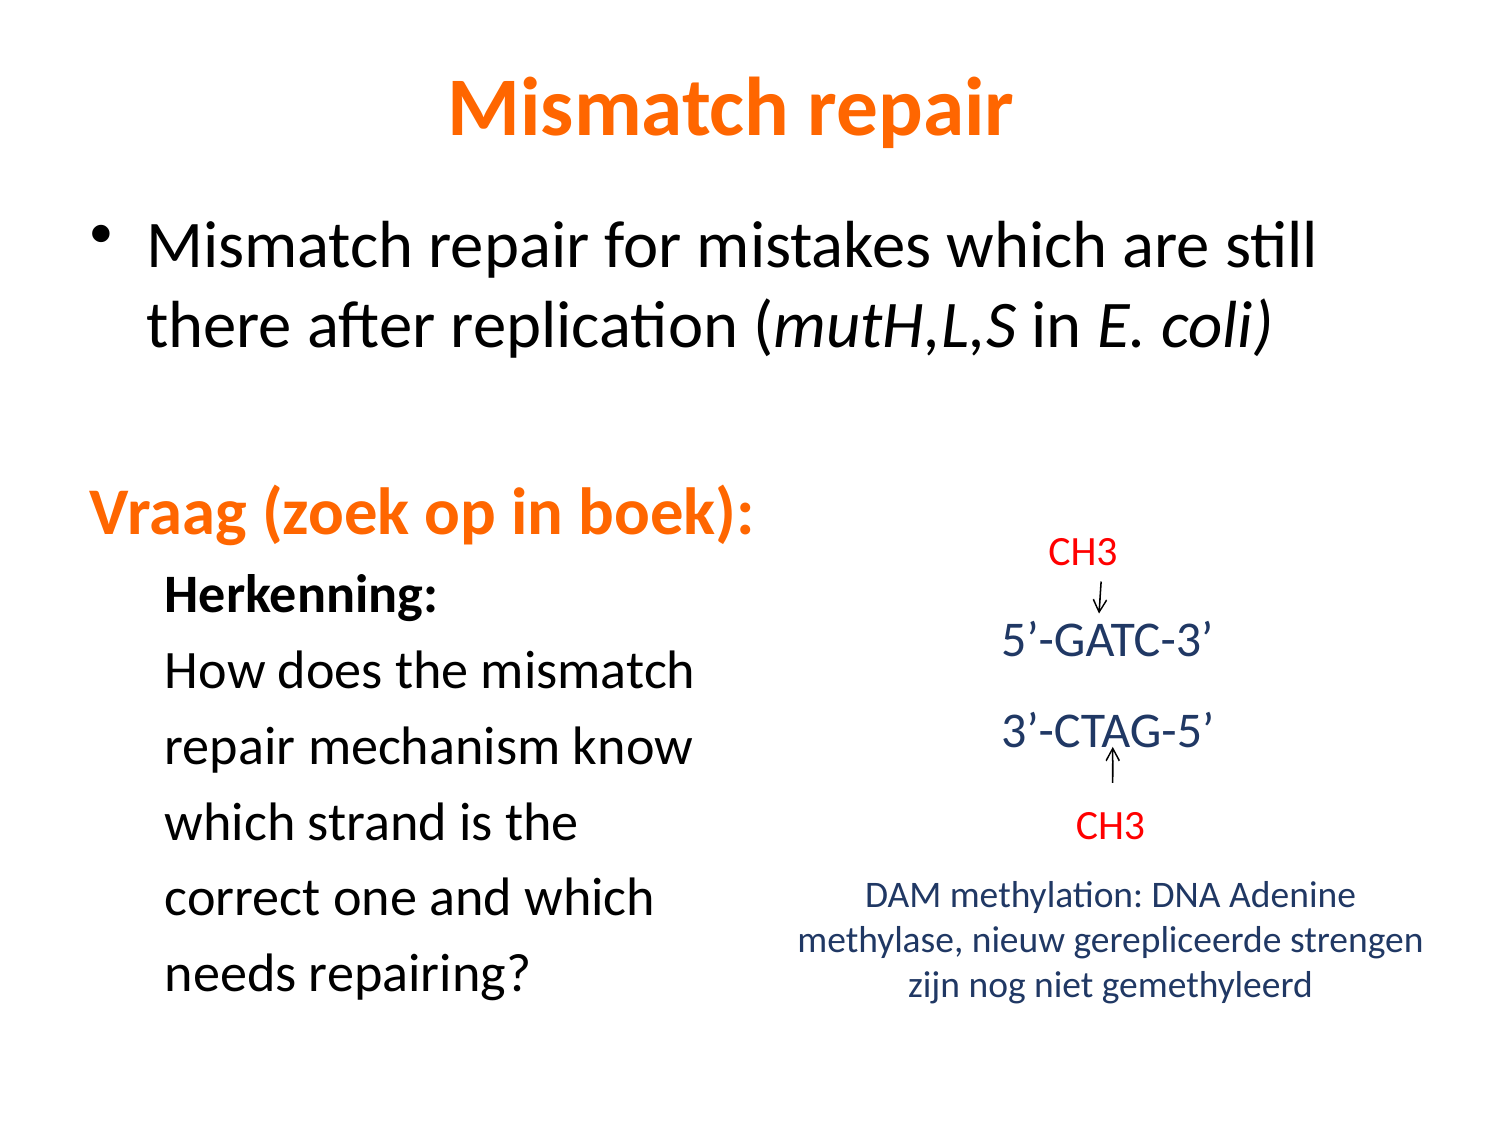

Mismatch repair
Mismatch repair for mistakes which are still there after replication (mutH,L,S in E. coli)

Vraag (zoek op in boek):
Herkenning:
How does the mismatch
repair mechanism know
which strand is the
correct one and which
needs repairing?

5’-GATC-3’
3’-CTAG-5’
CH3

CH3
DAM methylation: DNA Adenine methylase, nieuw gerepliceerde strengen zijn nog niet gemethyleerd